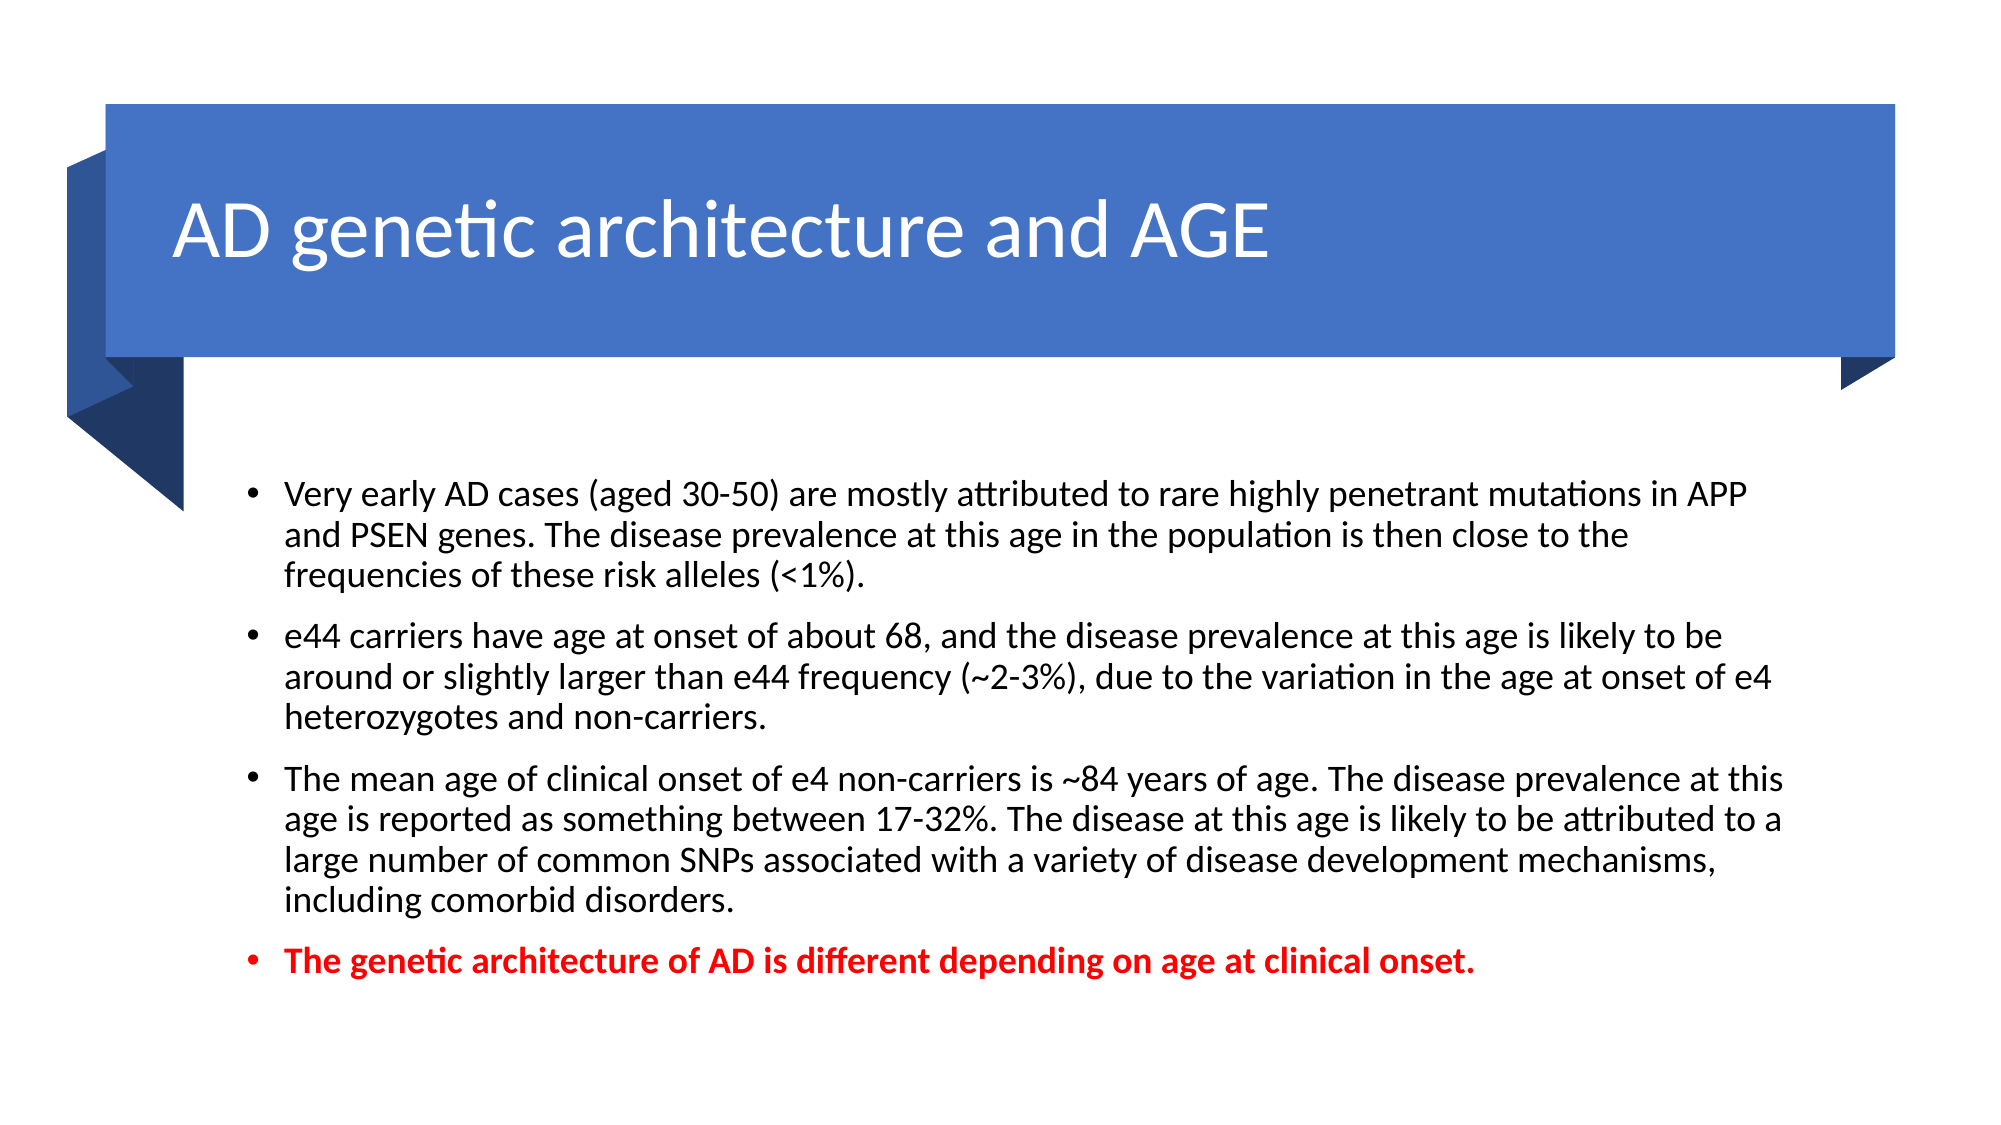

# AD genetic architecture and AGE

Very early AD cases (aged 30-50) are mostly attributed to rare highly penetrant mutations in APP and PSEN genes. The disease prevalence at this age in the population is then close to the frequencies of these risk alleles (<1%).
e44 carriers have age at onset of about 68, and the disease prevalence at this age is likely to be around or slightly larger than e44 frequency (~2-3%), due to the variation in the age at onset of e4 heterozygotes and non-carriers.
The mean age of clinical onset of e4 non-carriers is ~84 years of age. The disease prevalence at this age is reported as something between 17-32%. The disease at this age is likely to be attributed to a large number of common SNPs associated with a variety of disease development mechanisms, including comorbid disorders.
The genetic architecture of AD is different depending on age at clinical onset.